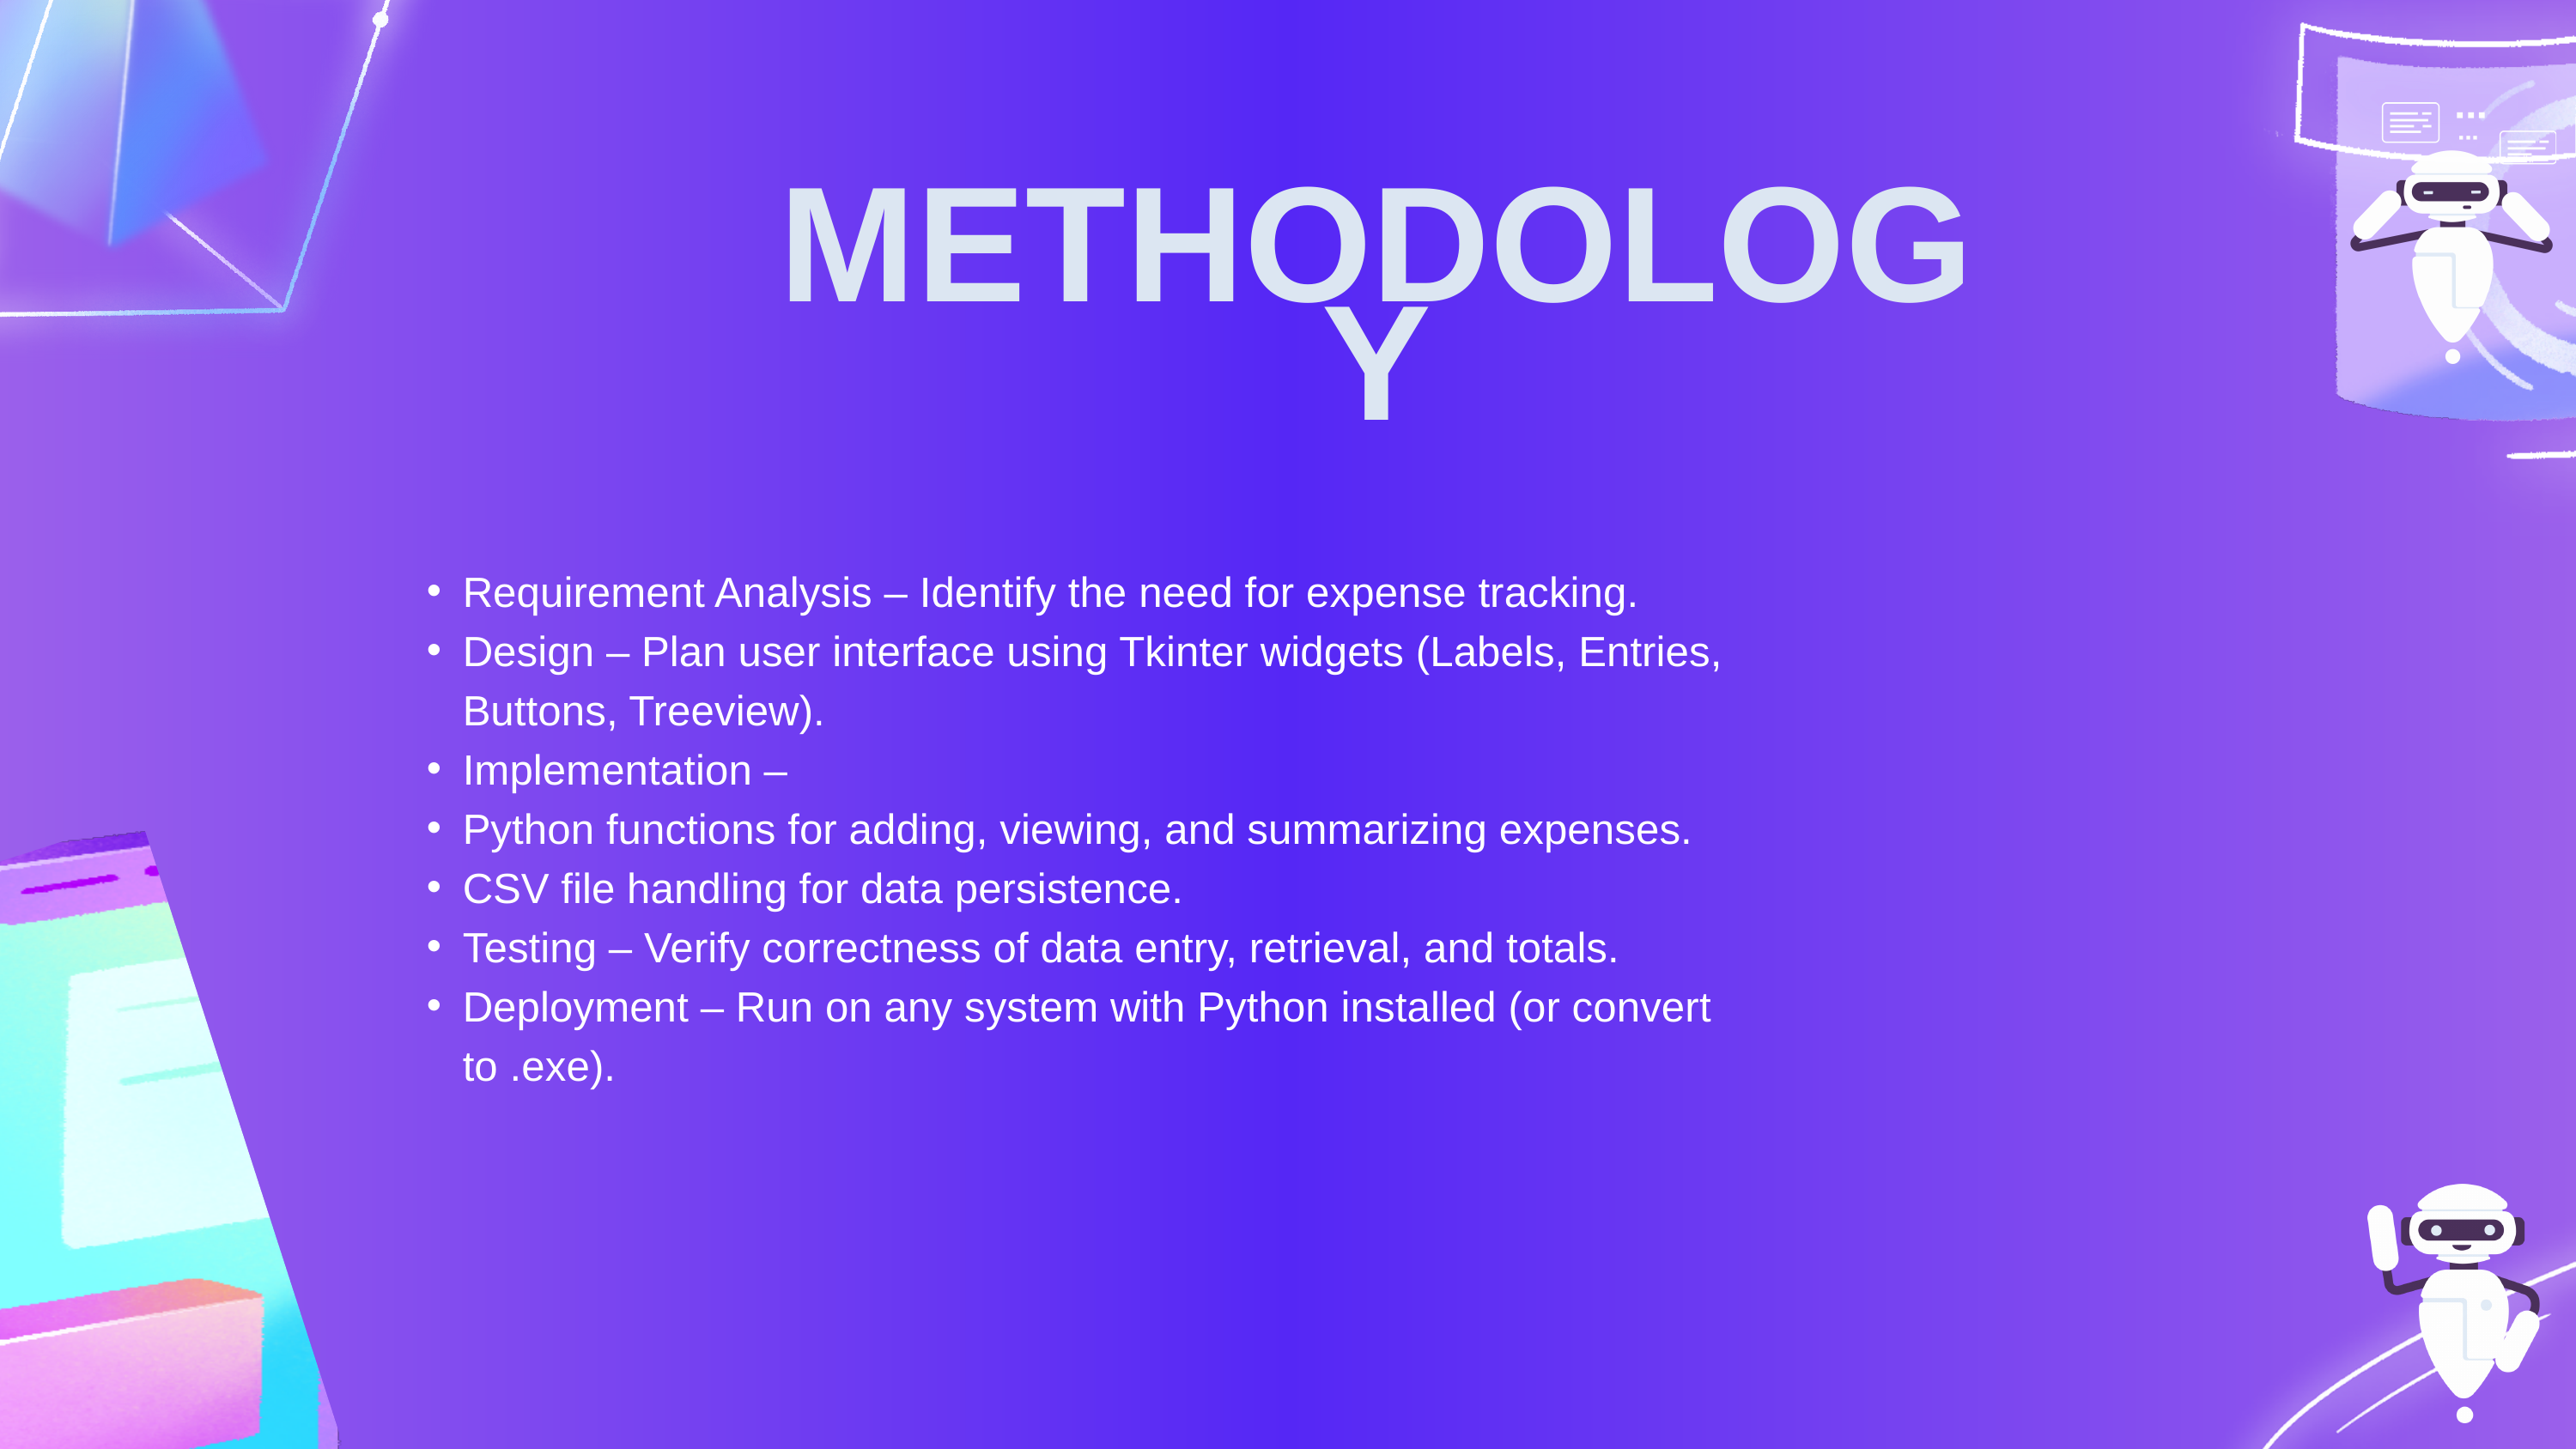

METHODOLOGY
Requirement Analysis – Identify the need for expense tracking.
Design – Plan user interface using Tkinter widgets (Labels, Entries, Buttons, Treeview).
Implementation –
Python functions for adding, viewing, and summarizing expenses.
CSV file handling for data persistence.
Testing – Verify correctness of data entry, retrieval, and totals.
Deployment – Run on any system with Python installed (or convert to .exe).